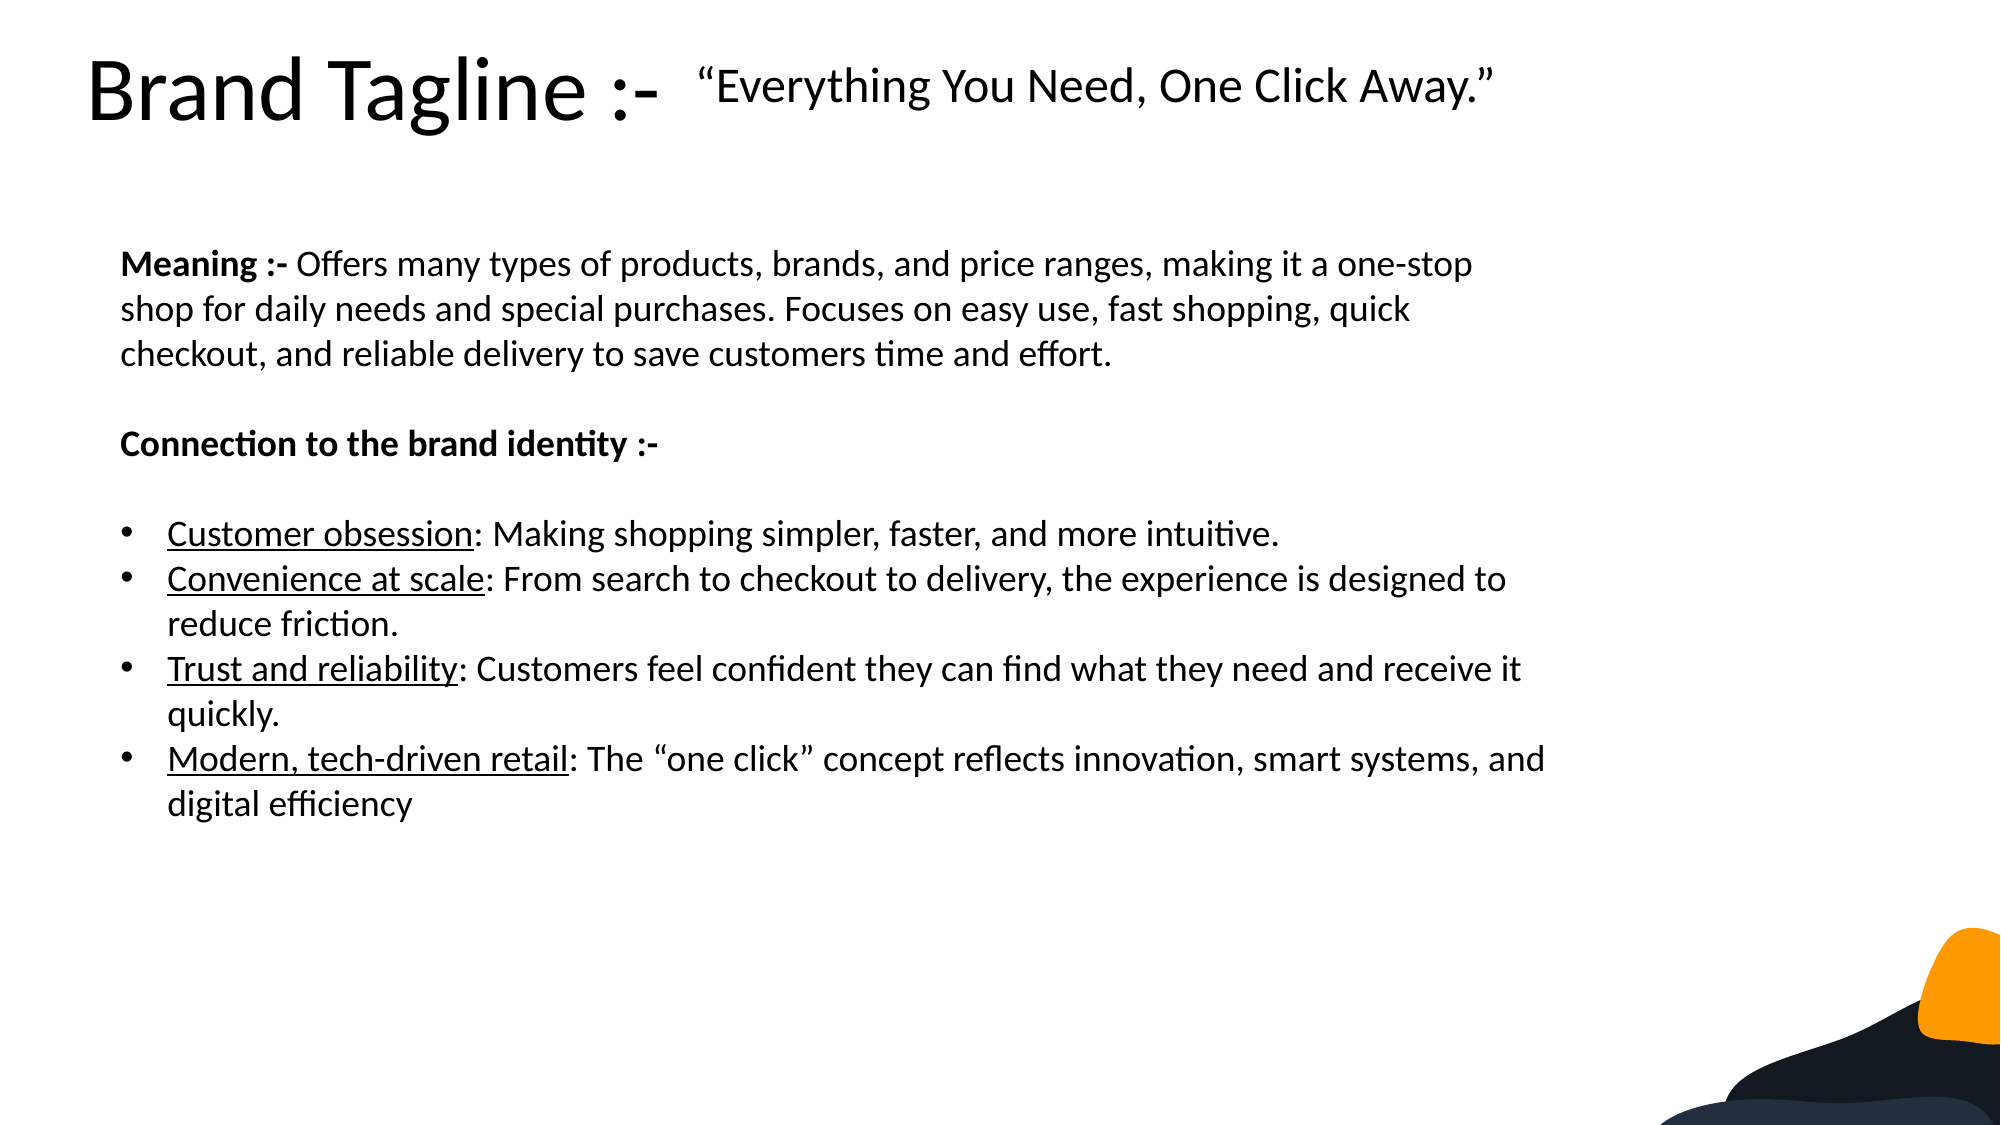

Brand Tagline :-
“Everything You Need, One Click Away.”
Meaning :- Offers many types of products, brands, and price ranges, making it a one-stop shop for daily needs and special purchases. Focuses on easy use, fast shopping, quick checkout, and reliable delivery to save customers time and effort.

Connection to the brand identity :-

Customer obsession: Making shopping simpler, faster, and more intuitive.
Convenience at scale: From search to checkout to delivery, the experience is designed to reduce friction.
Trust and reliability: Customers feel confident they can find what they need and receive it quickly.
Modern, tech-driven retail: The “one click” concept reflects innovation, smart systems, and digital efficiency